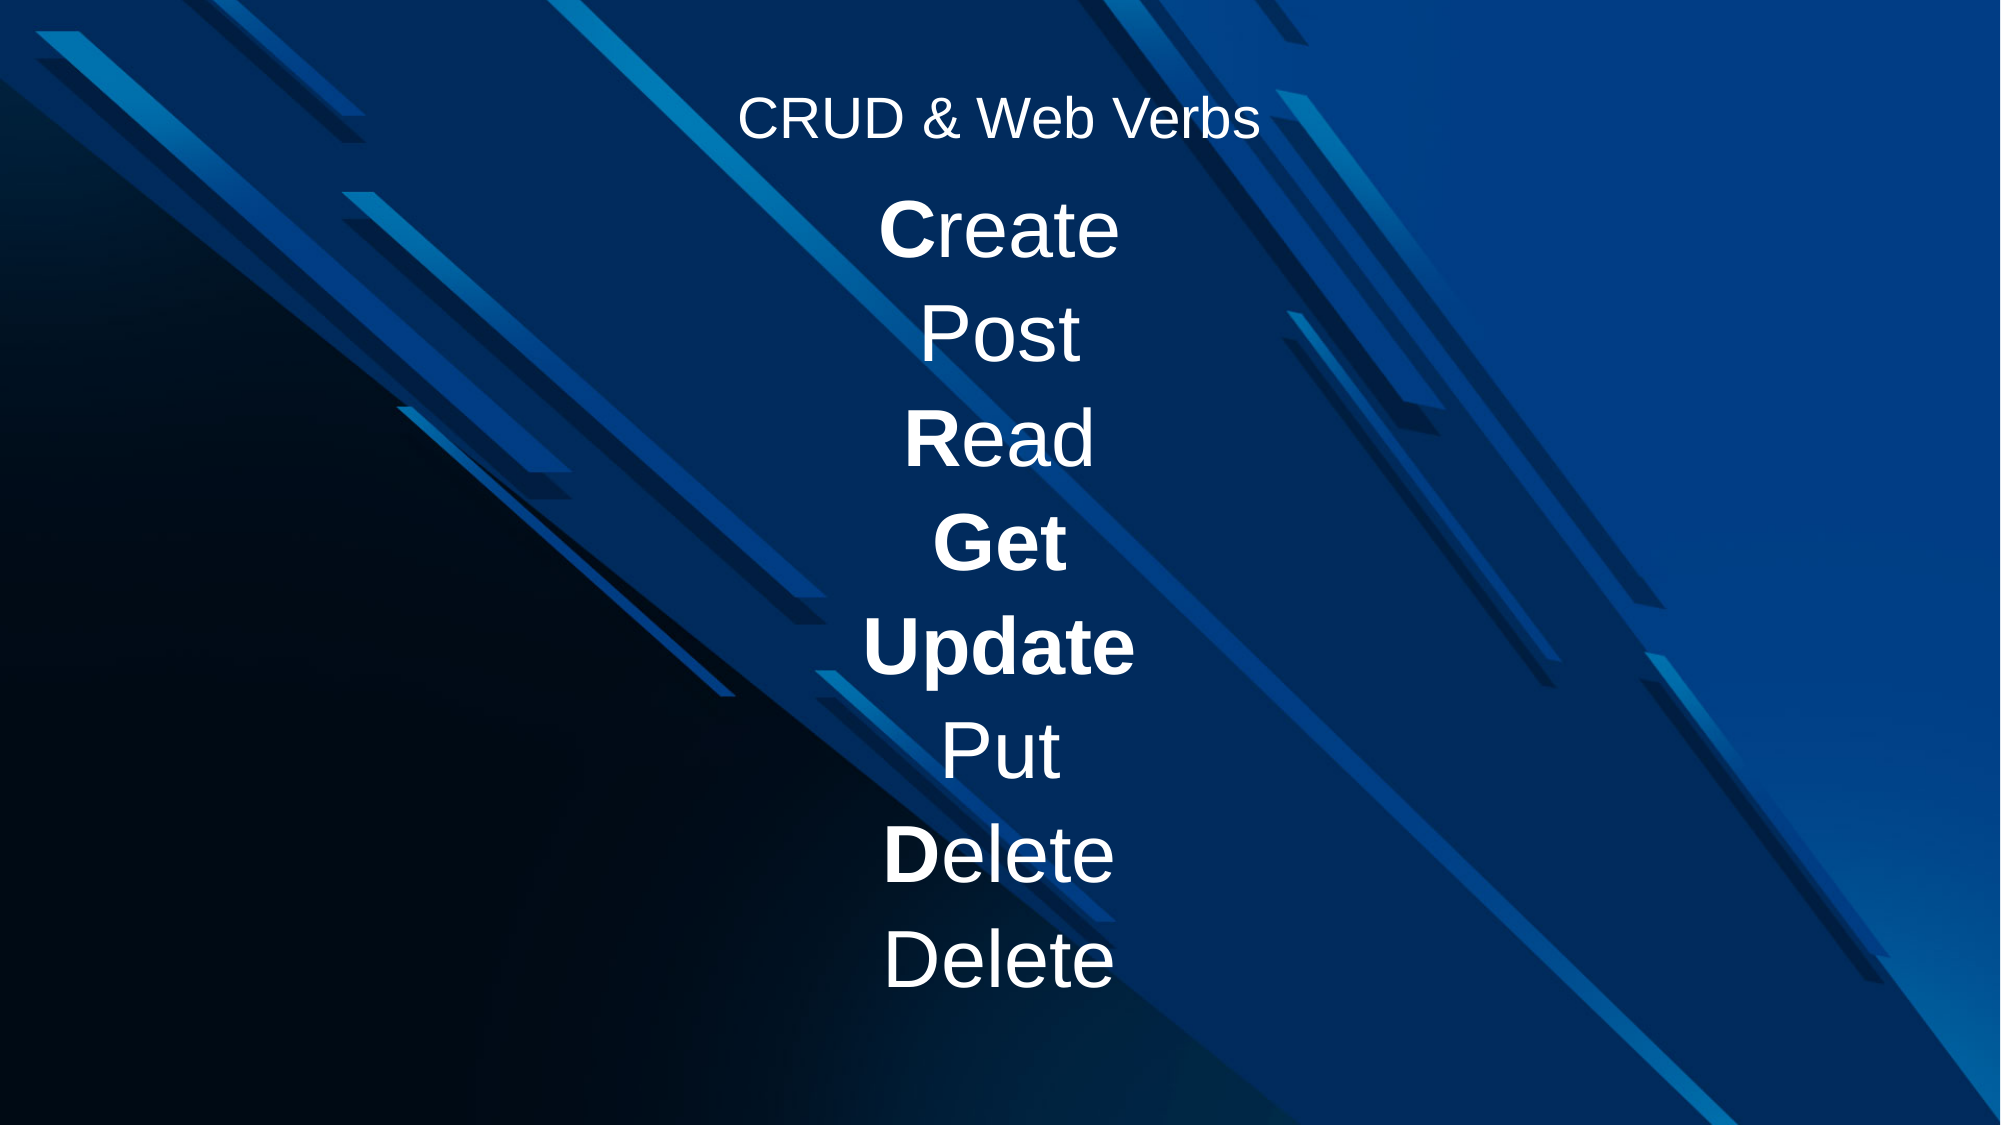

# CRUD & Web Verbs
Create
Post
Read
Get
Update
Put
Delete
Delete